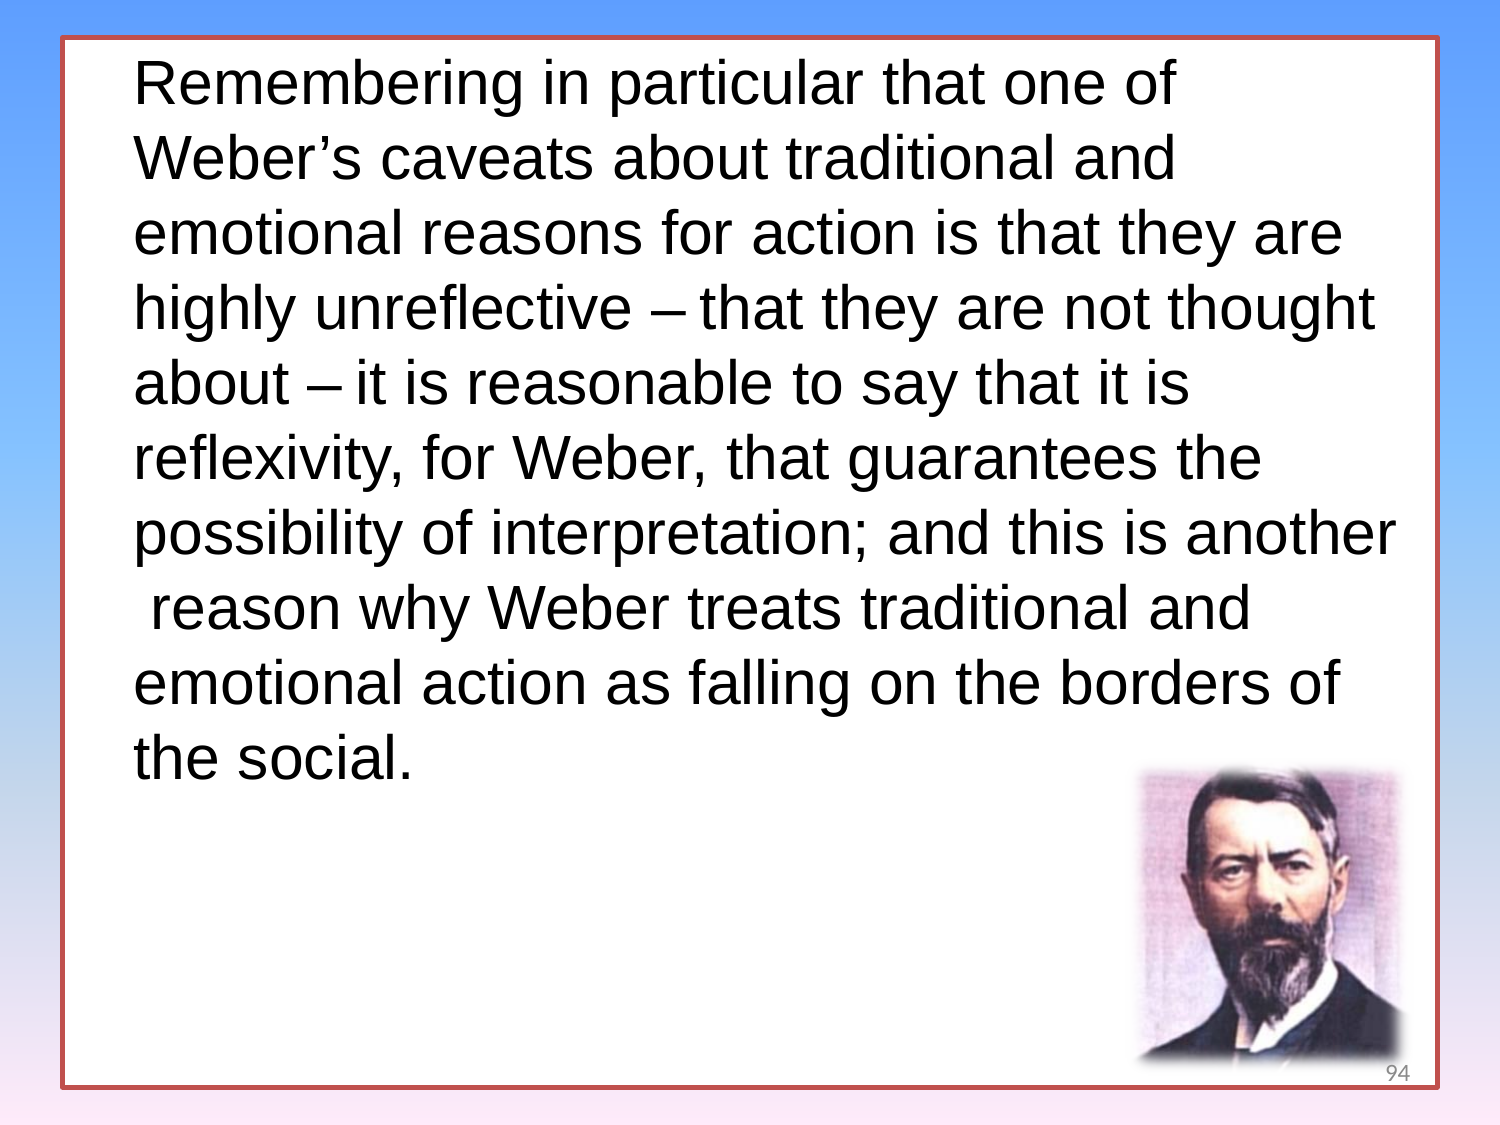

Remembering in particular that one of  Weber’s caveats about traditional and  emotional reasons for action is that they are  highly unreflective – that they are not thought  about – it is reasonable to say that it is  reflexivity, for Weber, that guarantees the  possibility of interpretation; and this is another  reason why Weber treats traditional and  emotional action as falling on the borders of  the social.

94